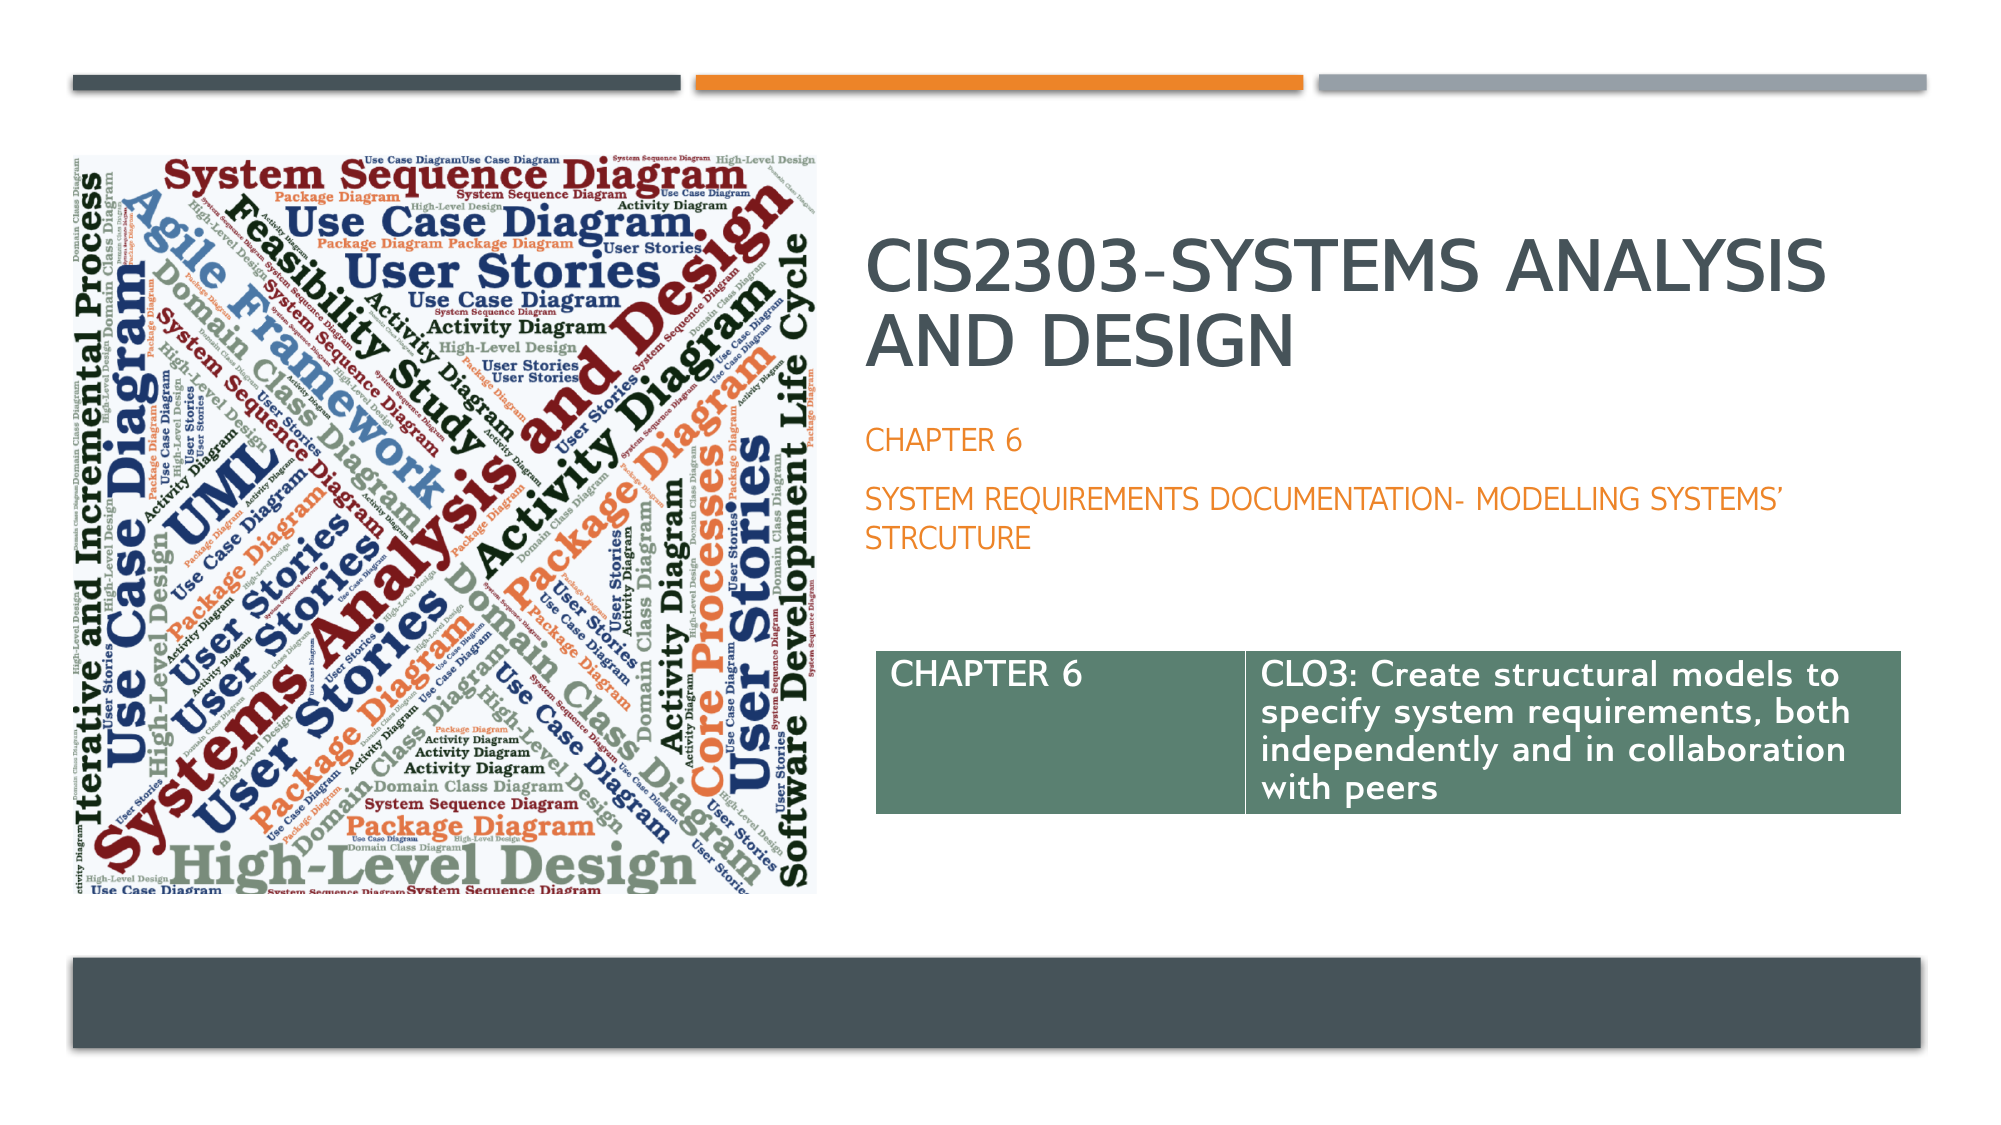

#
CIS2303-SysTEMS ANALYSIS and DESIGN
Chapter 6
SYSTEM REQUIREMENTS Documentation- Modelling SYSTEMS’ STRCUTURE
| CHAPTER 6 | CLO3: Create structural models to specify system requirements, both independently and in collaboration with peers |
| --- | --- |